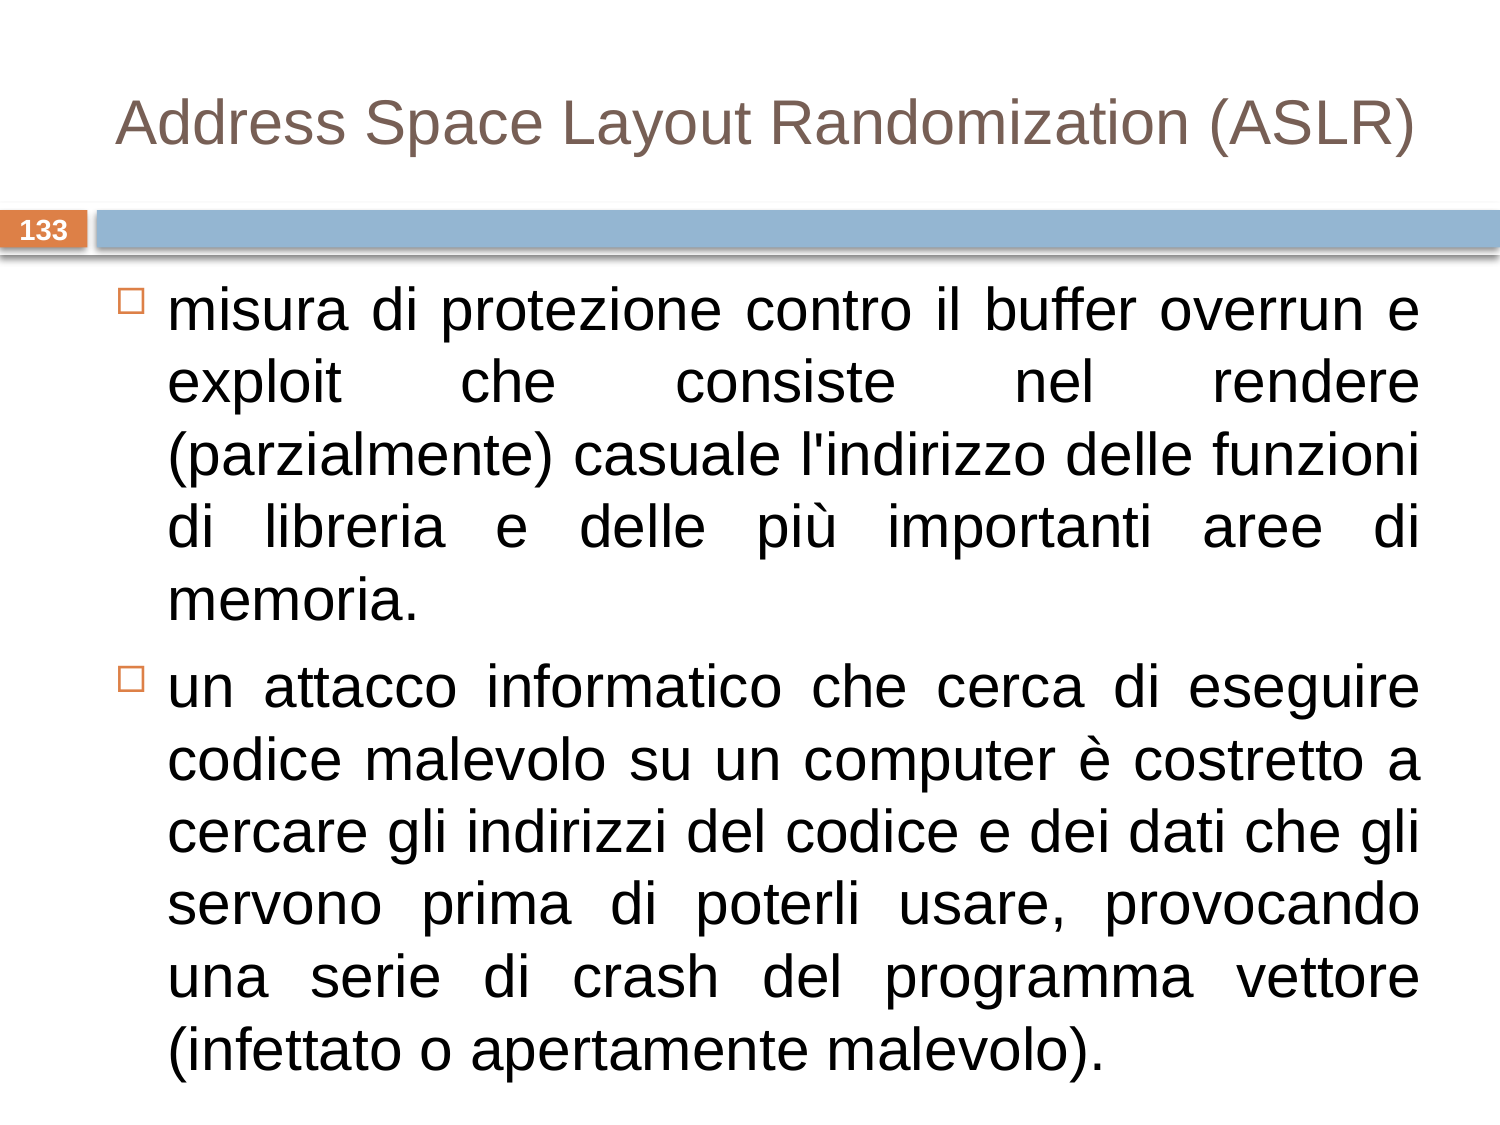

# Address Space Layout Randomization (ASLR)
133
misura di protezione contro il buffer overrun e exploit che consiste nel rendere (parzialmente) casuale l'indirizzo delle funzioni di libreria e delle più importanti aree di memoria.
un attacco informatico che cerca di eseguire codice malevolo su un computer è costretto a cercare gli indirizzi del codice e dei dati che gli servono prima di poterli usare, provocando una serie di crash del programma vettore (infettato o apertamente malevolo).